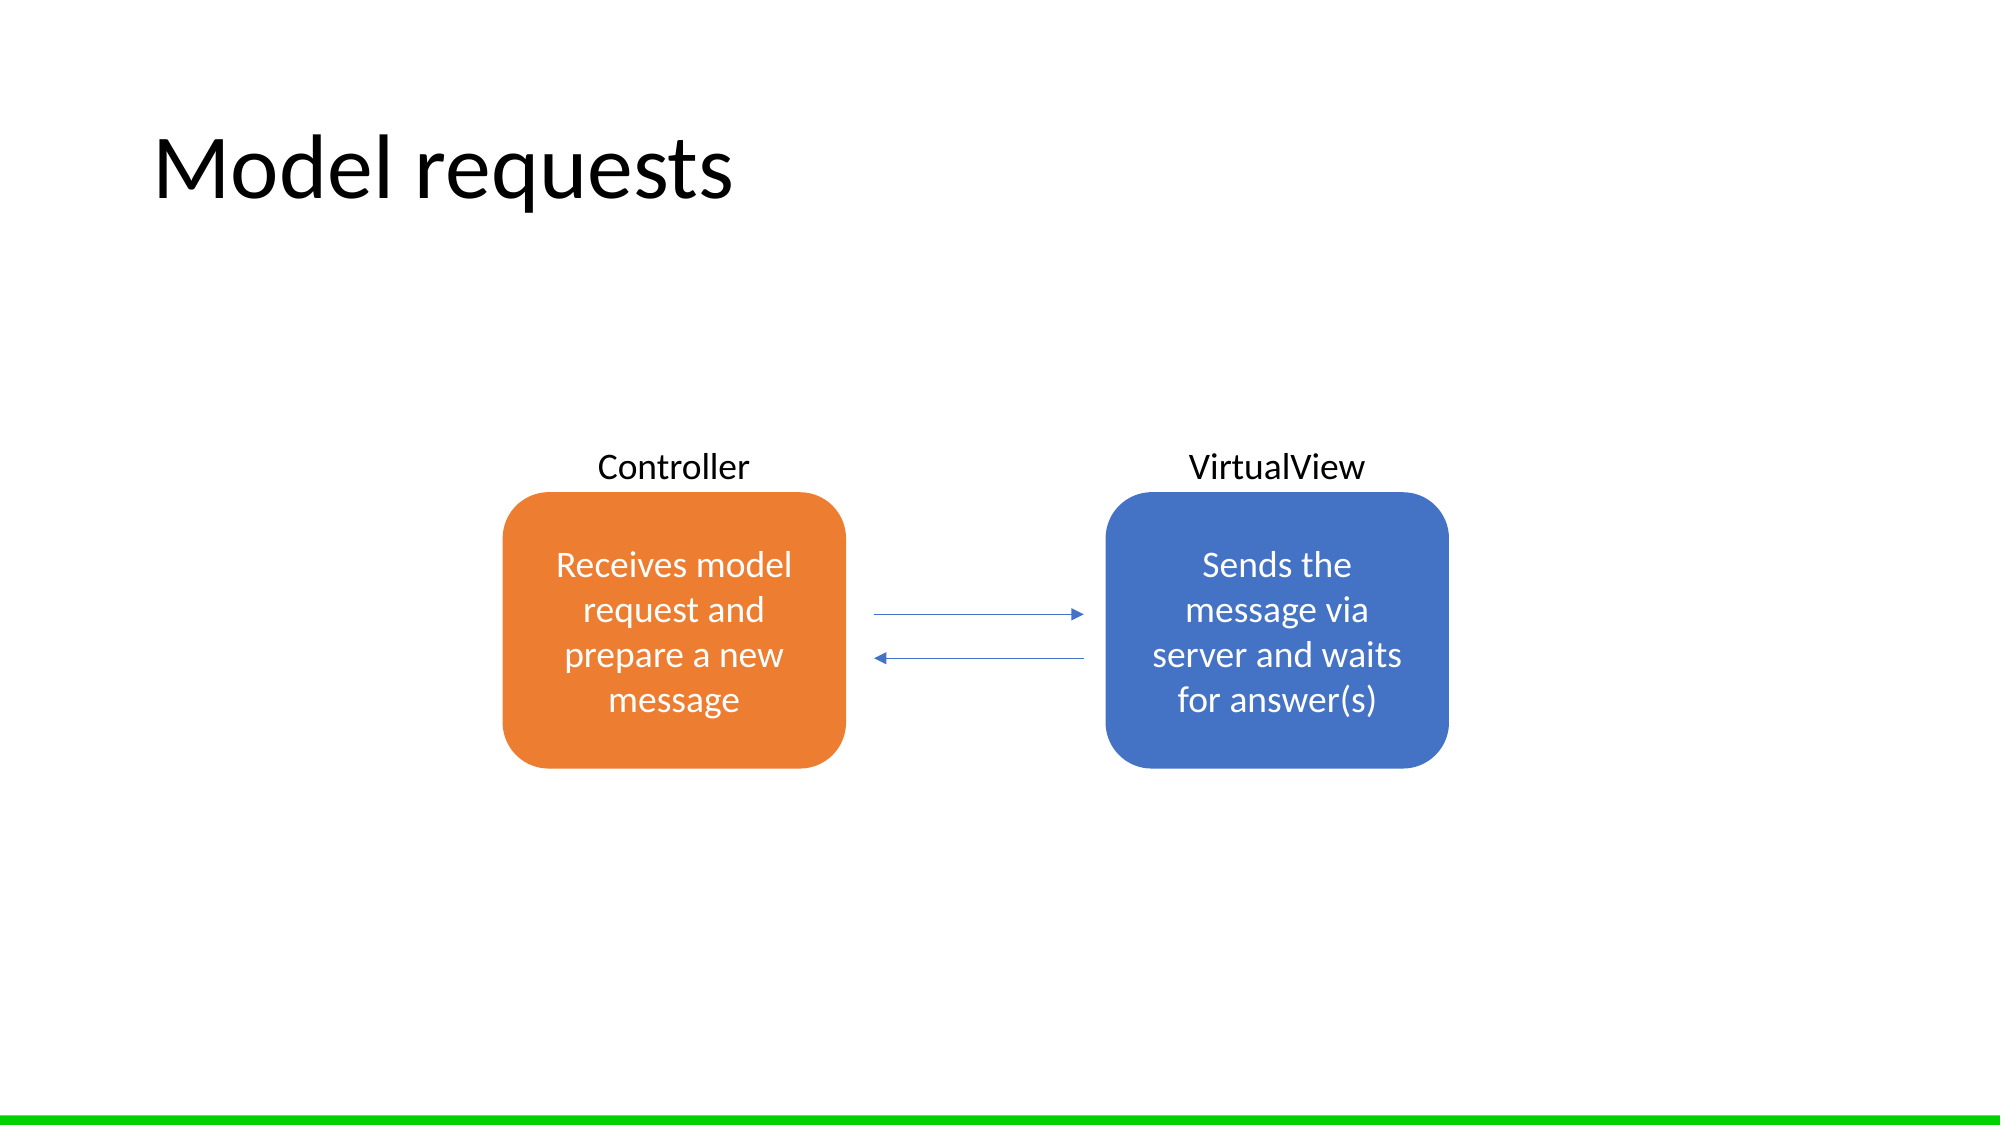

# Model requests
Controller
VirtualView
Receives model request and prepare a new message
Sends the message via server and waits for answer(s)